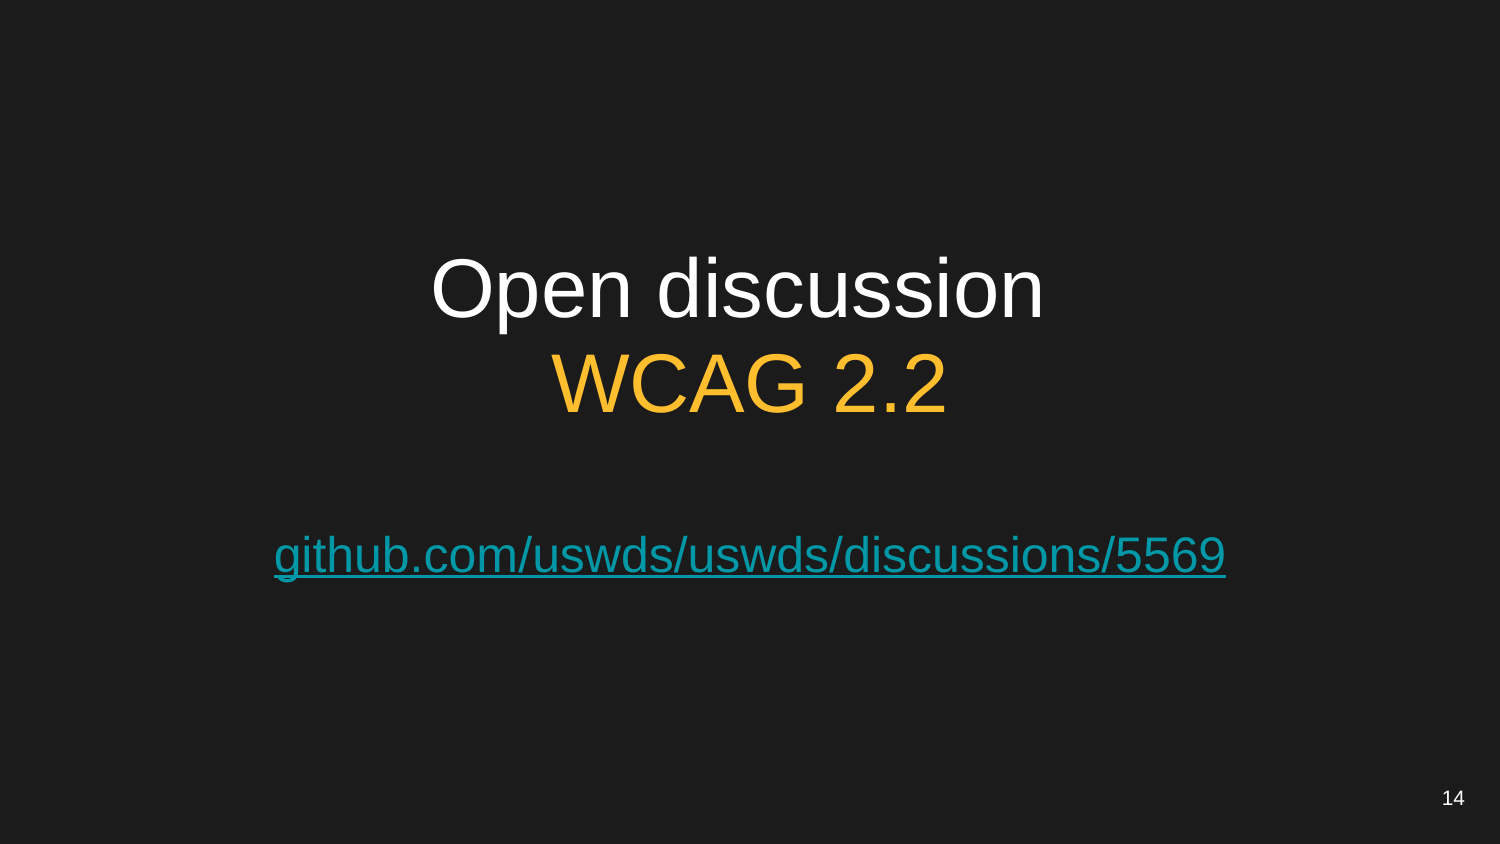

# Open discussion WCAG 2.2

github.com/uswds/uswds/discussions/5569
14